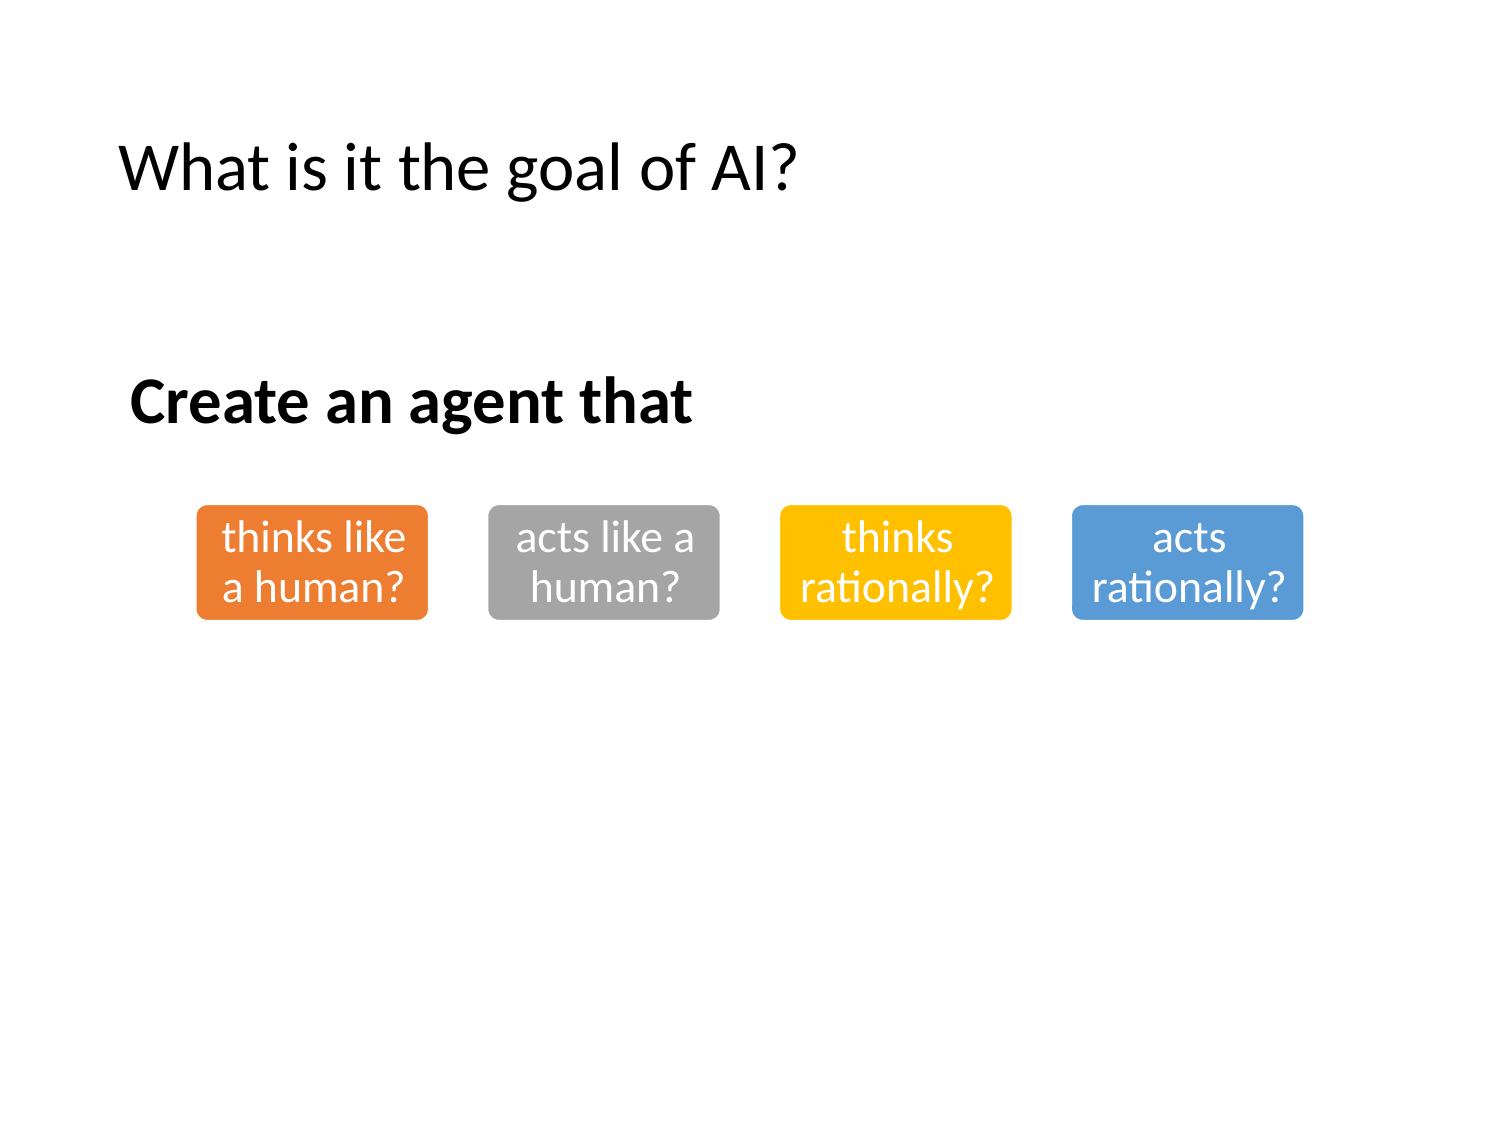

# What is it the goal of AI?
thinks like a human?
acts like a human?
thinks rationally?
acts rationally?
Create an agent that